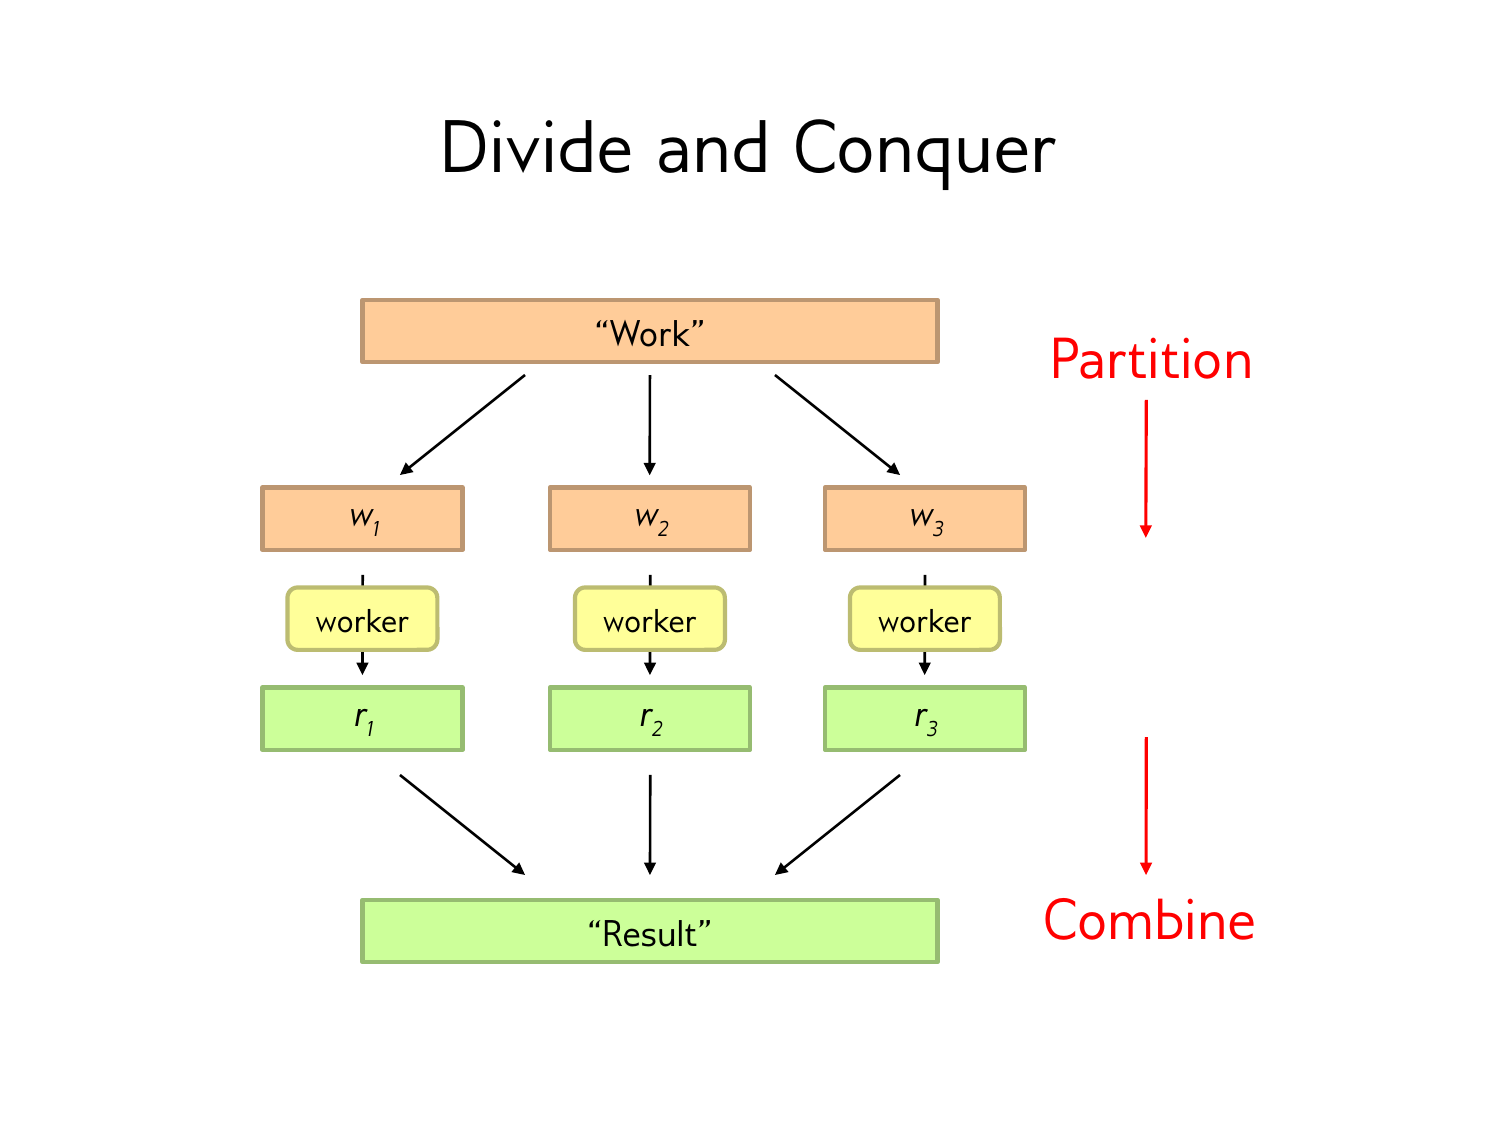

Divide and Conquer
“Work”
Partition
w1
w2
w3
worker
worker
worker
r1
r2
r3
Combine
“Result”